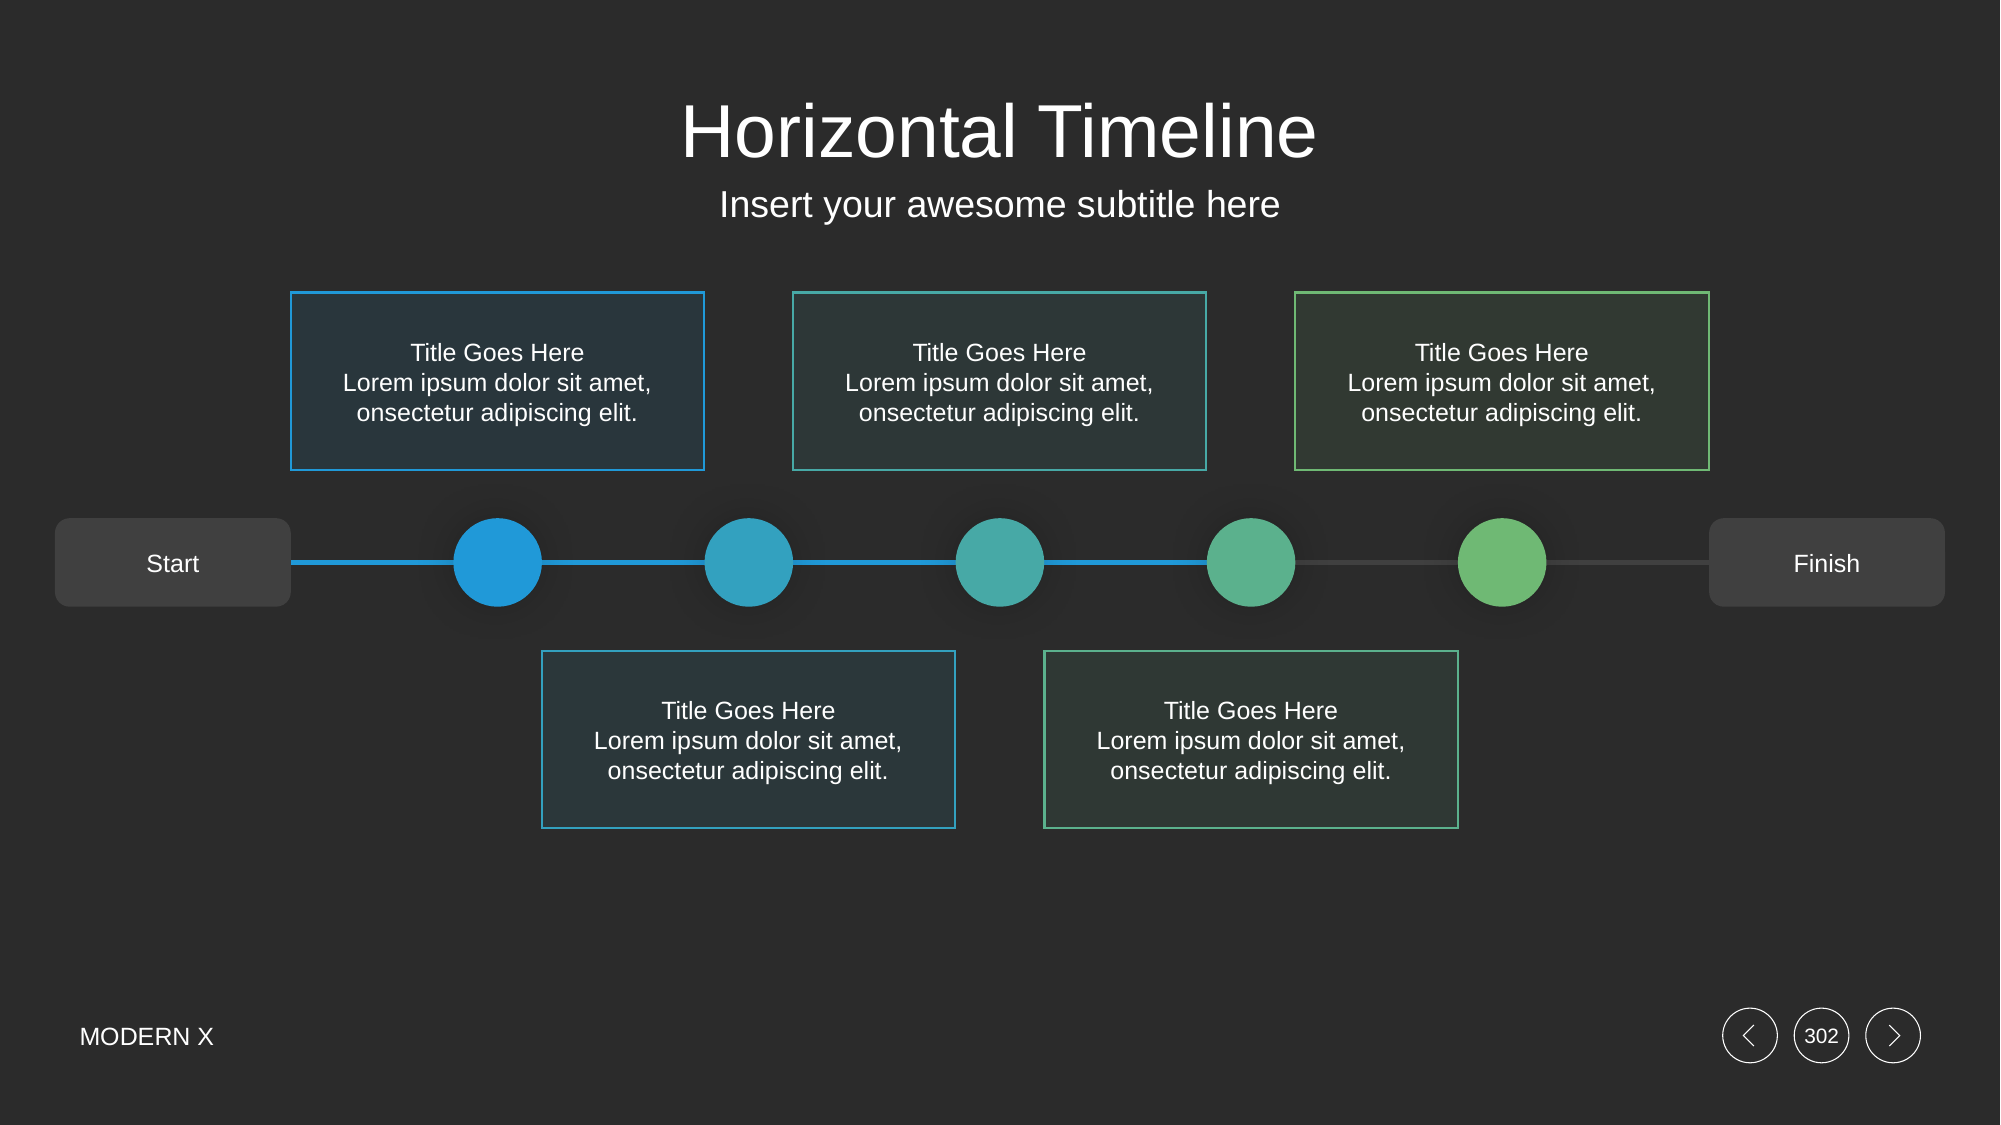

# Horizontal Timeline
Insert your awesome subtitle here
Title Goes Here
Lorem ipsum dolor sit amet, onsectetur adipiscing elit.
Title Goes Here
Lorem ipsum dolor sit amet, onsectetur adipiscing elit.
Title Goes Here
Lorem ipsum dolor sit amet, onsectetur adipiscing elit.
Start

Finish
Title Goes Here
Lorem ipsum dolor sit amet, onsectetur adipiscing elit.
Title Goes Here
Lorem ipsum dolor sit amet, onsectetur adipiscing elit.